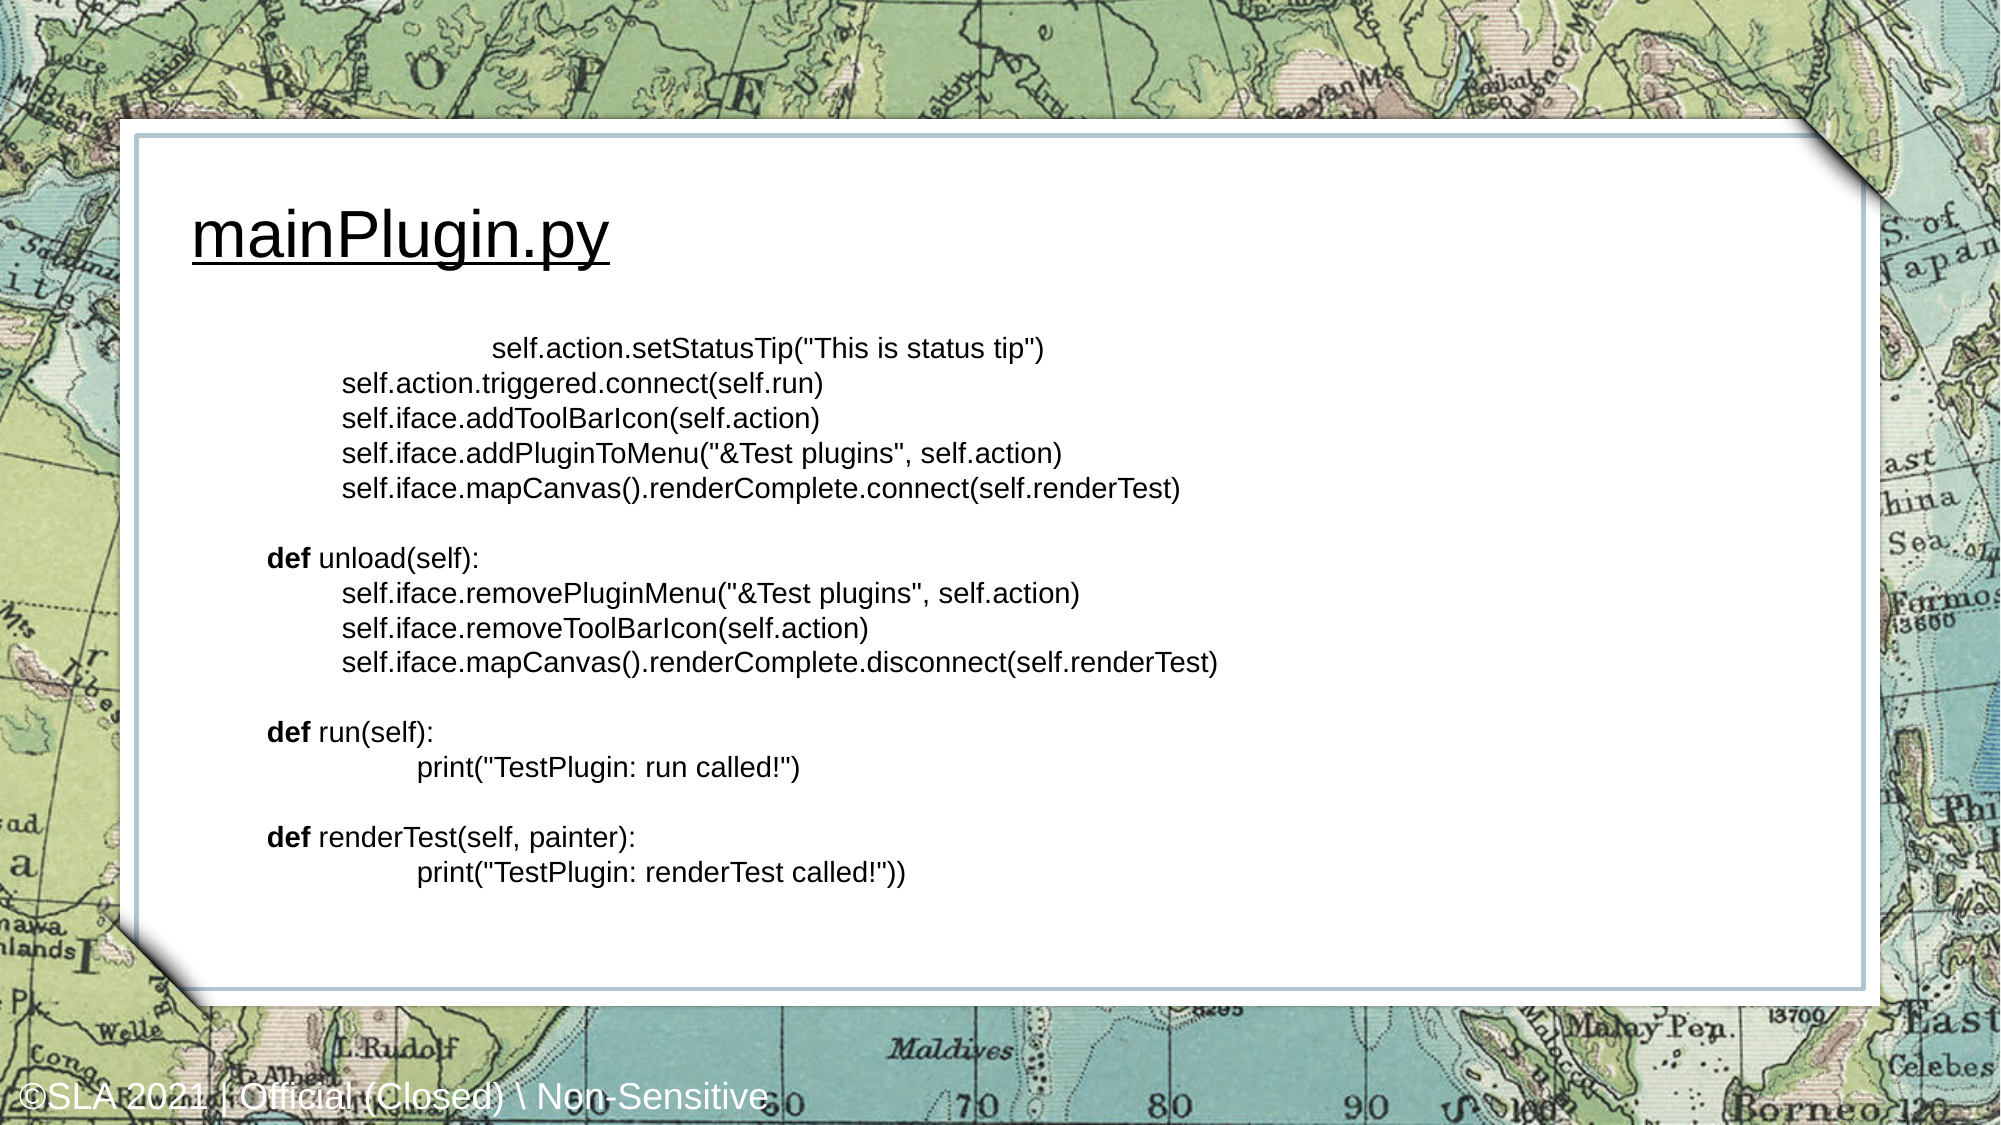

mainPlugin.py
		self.action.setStatusTip("This is status tip")
self.action.triggered.connect(self.run)
self.iface.addToolBarIcon(self.action)
self.iface.addPluginToMenu("&Test plugins", self.action)
self.iface.mapCanvas().renderComplete.connect(self.renderTest)

def unload(self):
self.iface.removePluginMenu("&Test plugins", self.action)
self.iface.removeToolBarIcon(self.action)
self.iface.mapCanvas().renderComplete.disconnect(self.renderTest)

def run(self):
	print("TestPlugin: run called!")

def renderTest(self, painter):
	print("TestPlugin: renderTest called!"))